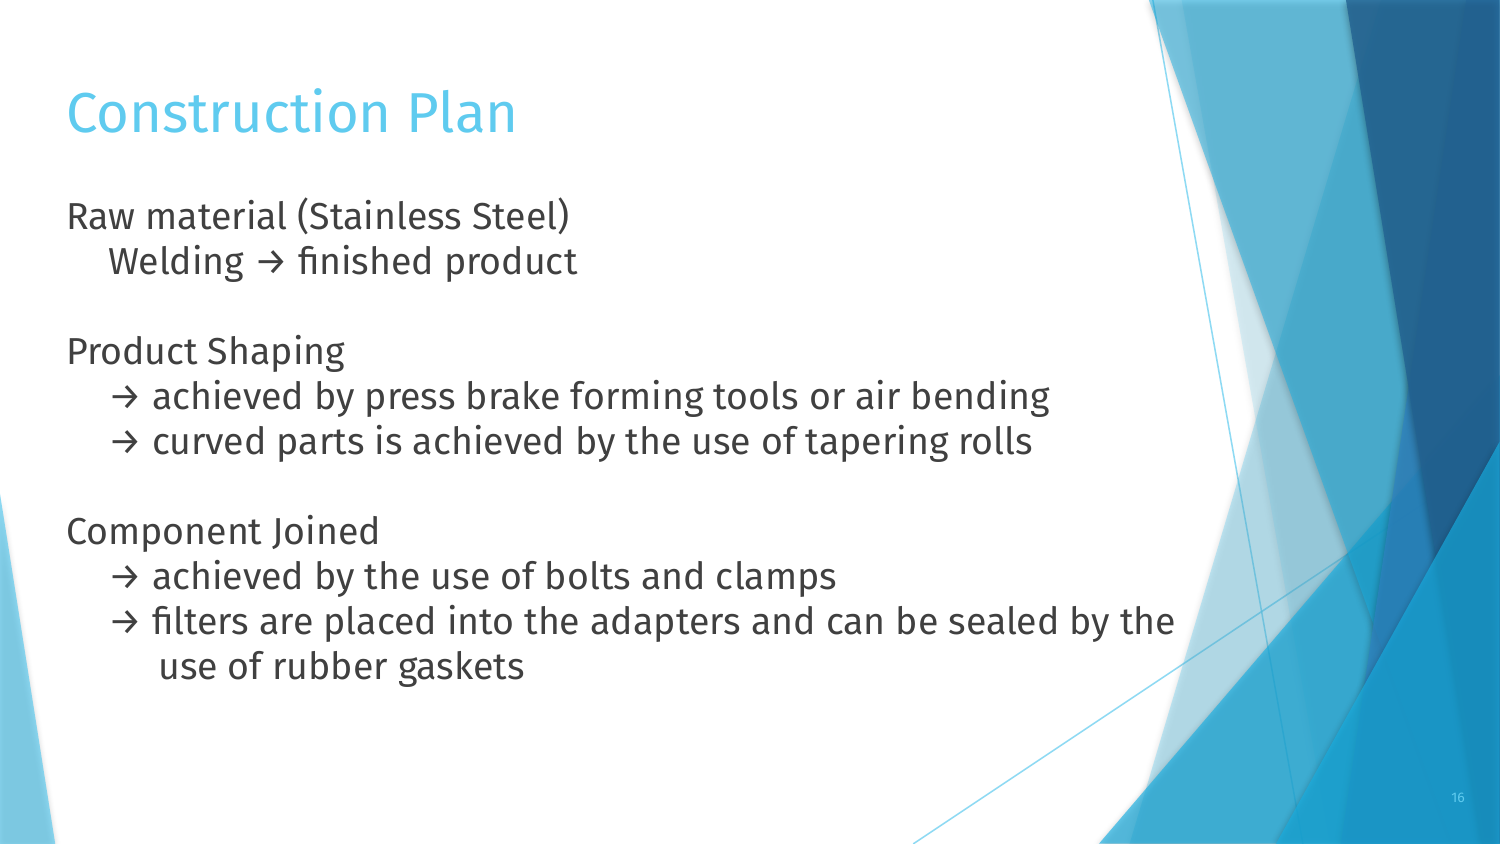

# Construction Plan
Raw material (Stainless Steel)
	Welding → finished product
Product Shaping
	→ achieved by press brake forming tools or air bending
	→ curved parts is achieved by the use of tapering rolls
Component Joined
	→ achieved by the use of bolts and clamps
	→ filters are placed into the adapters and can be sealed by the
	     use of rubber gaskets

16